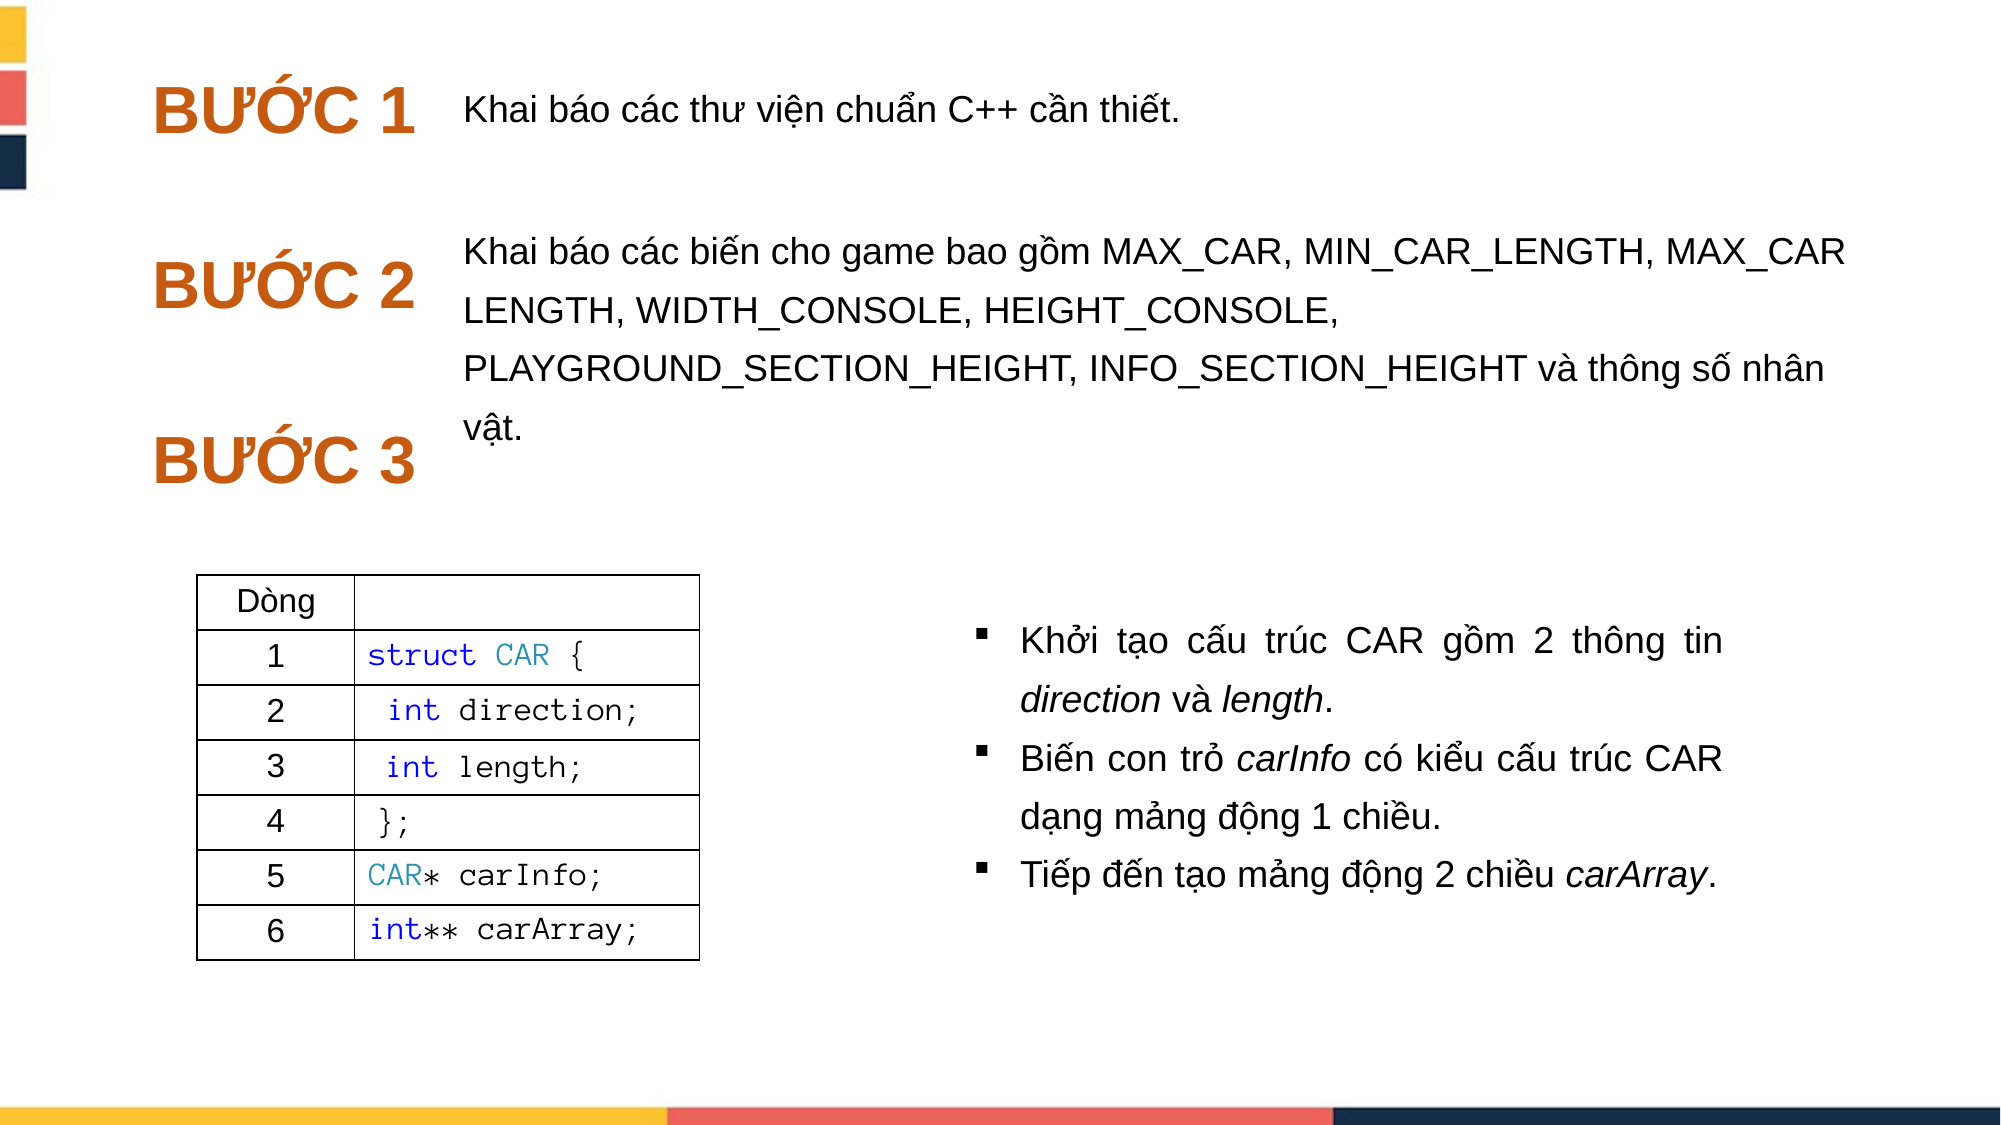

BƯỚC 1
Khai báo các thư viện chuẩn C++ cần thiết.
Khai báo các biến cho game bao gồm MAX_CAR, MIN_CAR_LENGTH, MAX_CAR LENGTH, WIDTH_CONSOLE, HEIGHT_CONSOLE, PLAYGROUND_SECTION_HEIGHT, INFO_SECTION_HEIGHT và thông số nhân vật.
BƯỚC 2
BƯỚC 3
| Dòng |  |
| --- | --- |
| 1 | struct CAR { |
| 2 | int direction; |
| 3 | int length; |
| 4 | }; |
| 5 | CAR\* carInfo; |
| 6 | int\*\* carArray; |
Khởi tạo cấu trúc CAR gồm 2 thông tin direction và length.
Biến con trỏ carInfo có kiểu cấu trúc CAR dạng mảng động 1 chiều.
Tiếp đến tạo mảng động 2 chiều carArray.